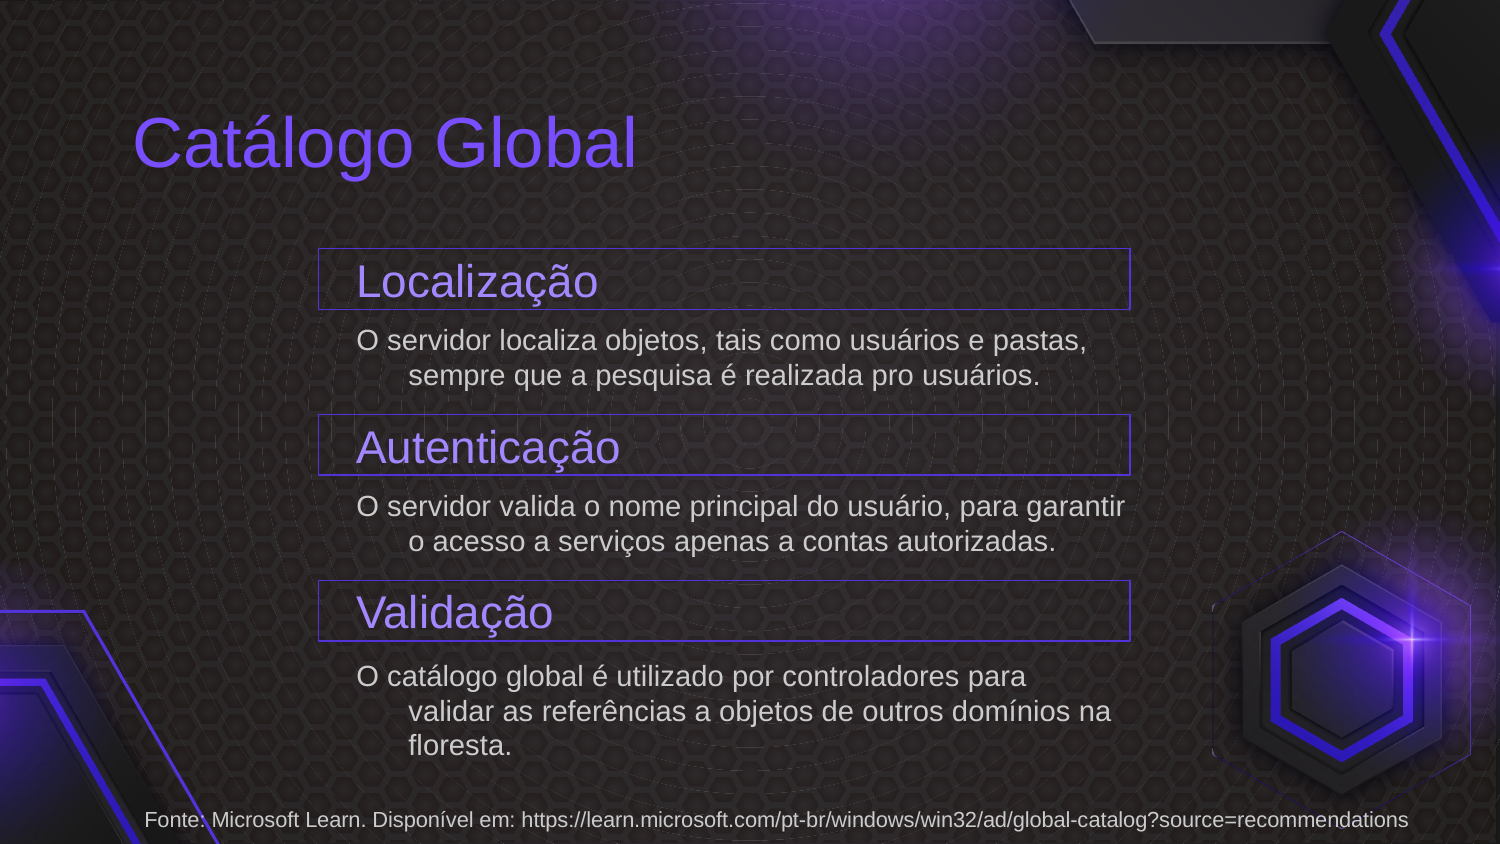

# Catálogo Global
Localização
O servidor localiza objetos, tais como usuários e pastas, sempre que a pesquisa é realizada pro usuários.
Autenticação
O servidor valida o nome principal do usuário, para garantir o acesso a serviços apenas a contas autorizadas.
Validação
O catálogo global é utilizado por controladores para validar as referências a objetos de outros domínios na floresta.
Fonte: Microsoft Learn. Disponível em: https://learn.microsoft.com/pt-br/windows/win32/ad/global-catalog?source=recommendations